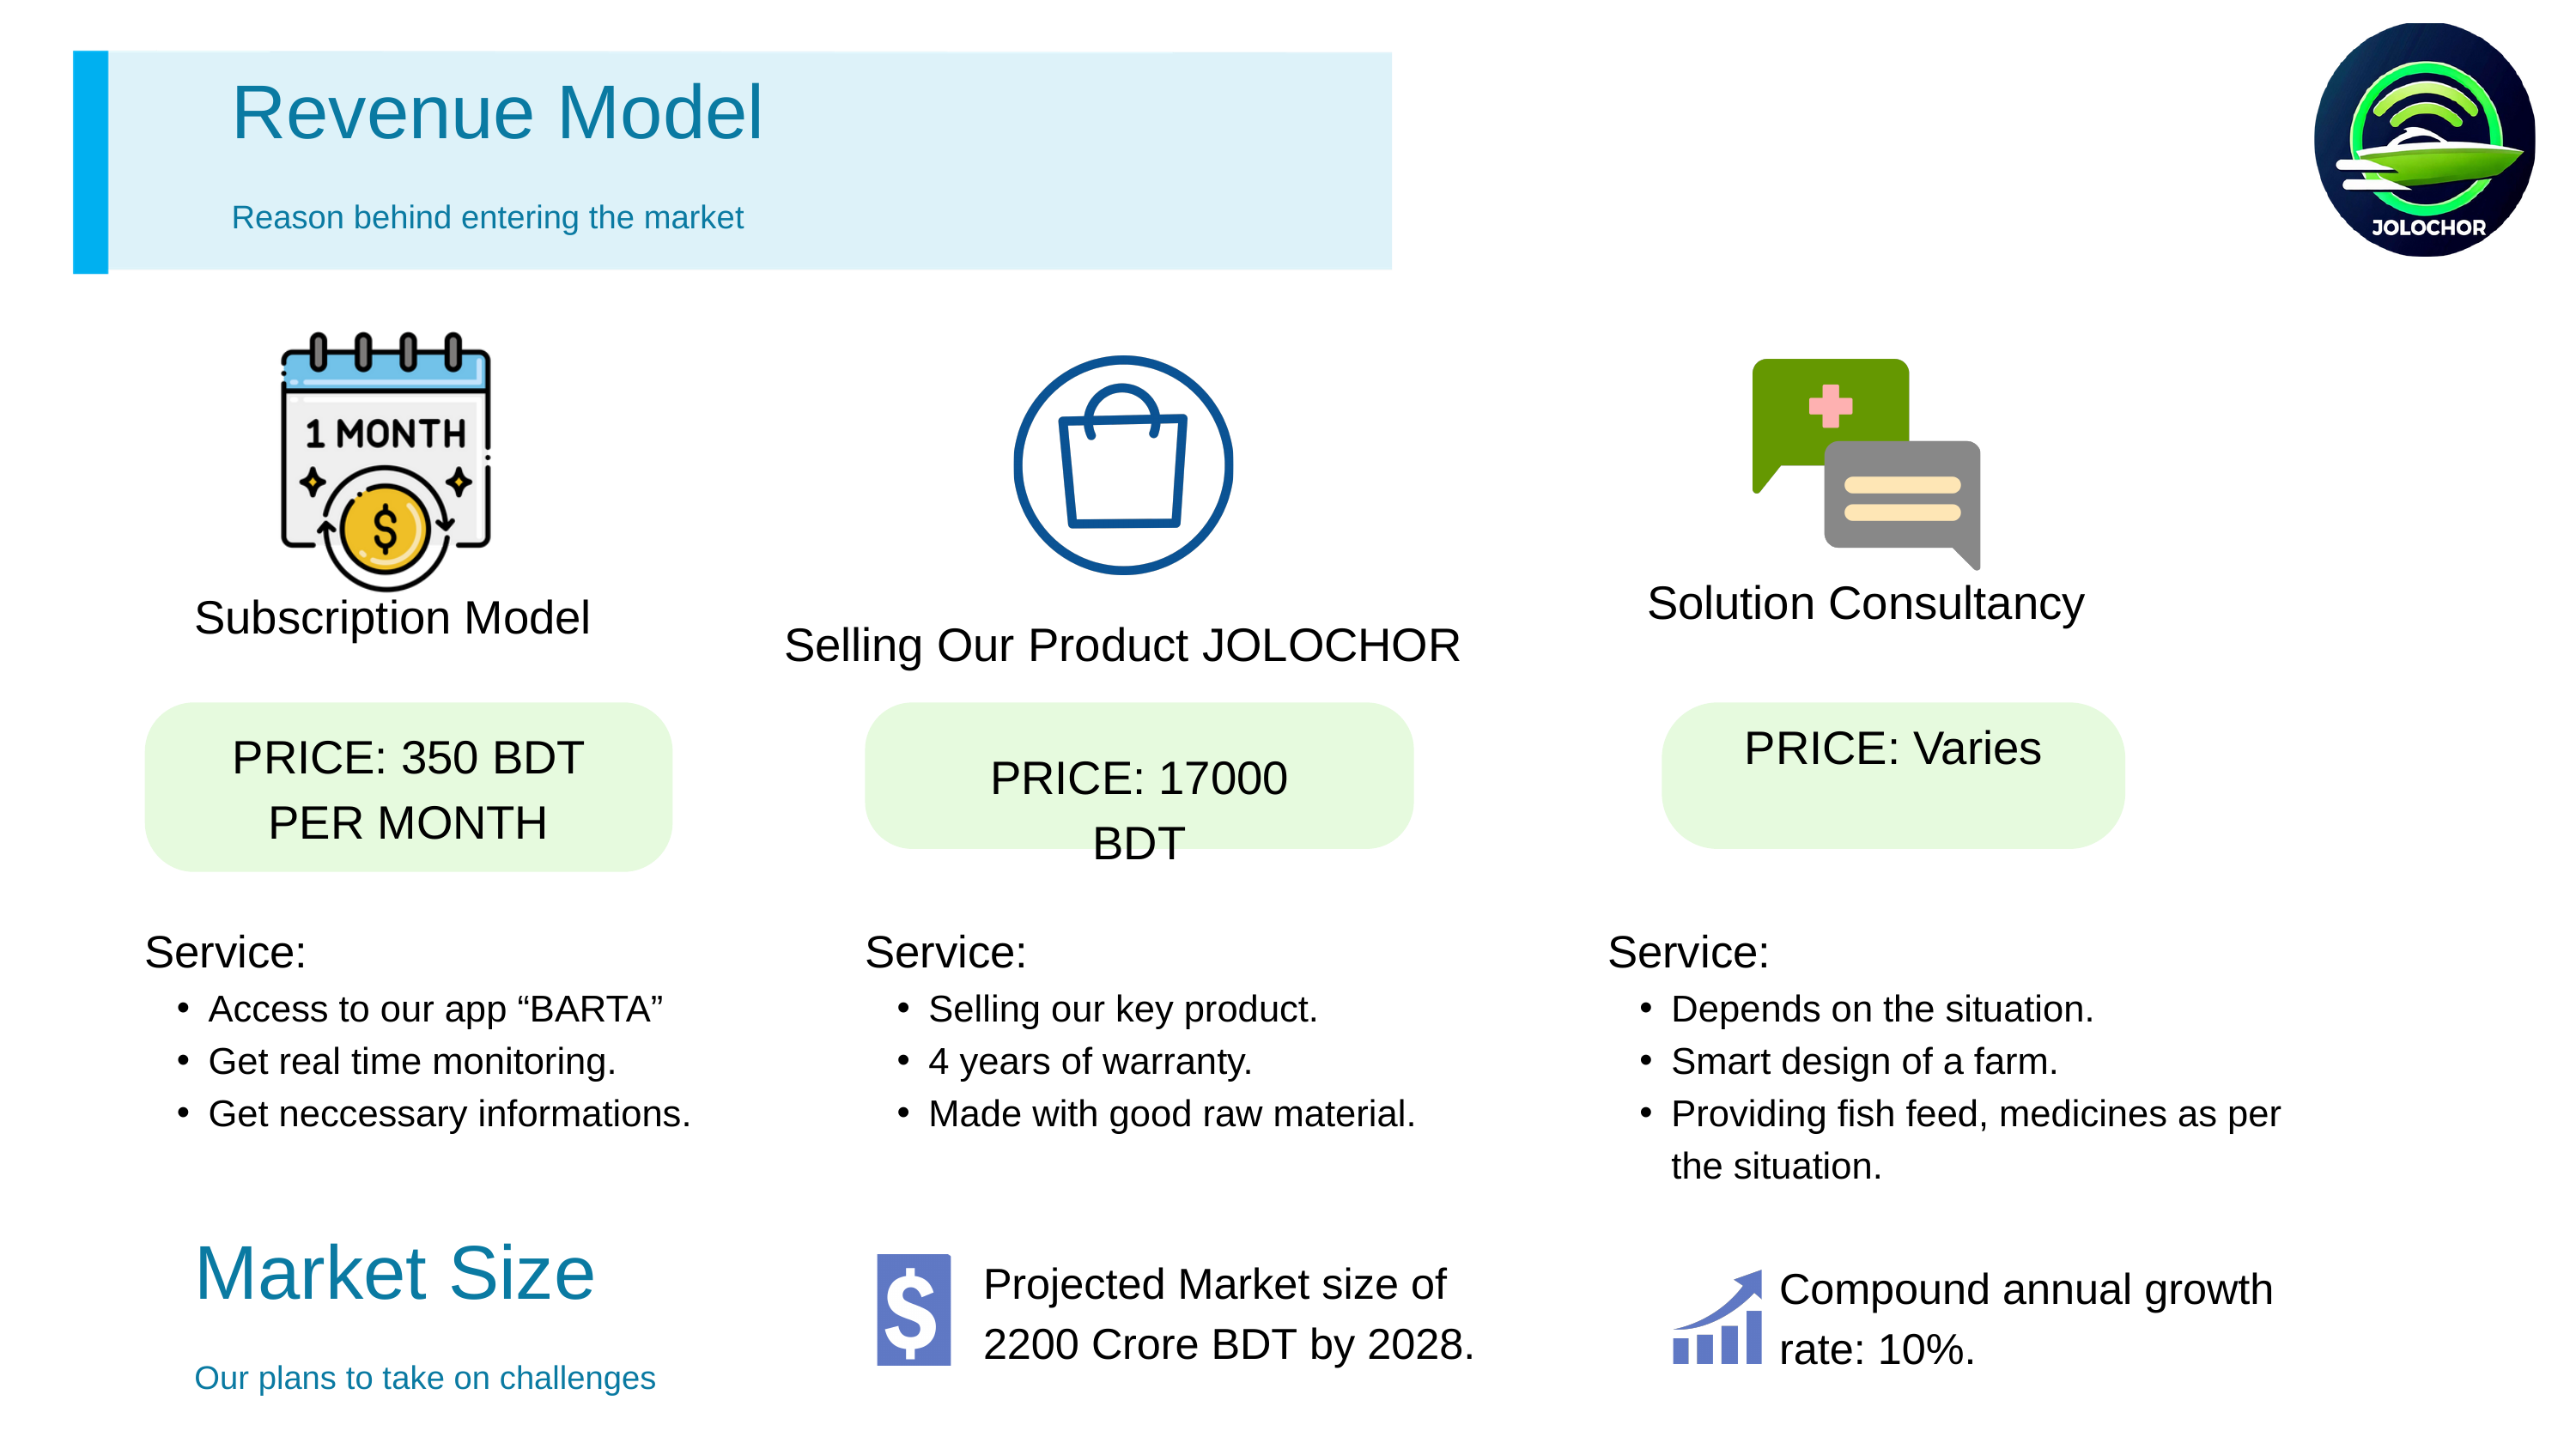

Revenue Model
Reason behind entering the market

Solution Consultancy
Subscription Model
Selling Our Product JOLOCHOR

PRICE: Varies
PRICE: 350 BDT
PER MONTH
PRICE: 17000 BDT
Service:
Access to our app “BARTA”
Get real time monitoring.
Get neccessary informations.
Service:
Selling our key product.
4 years of warranty.
Made with good raw material.
Service:
Depends on the situation.
Smart design of a farm.
Providing fish feed, medicines as per the situation.
Compound annual growth
rate: 10%.

Projected Market size of
2200 Crore BDT by 2028.
Market Size
Our plans to take on challenges